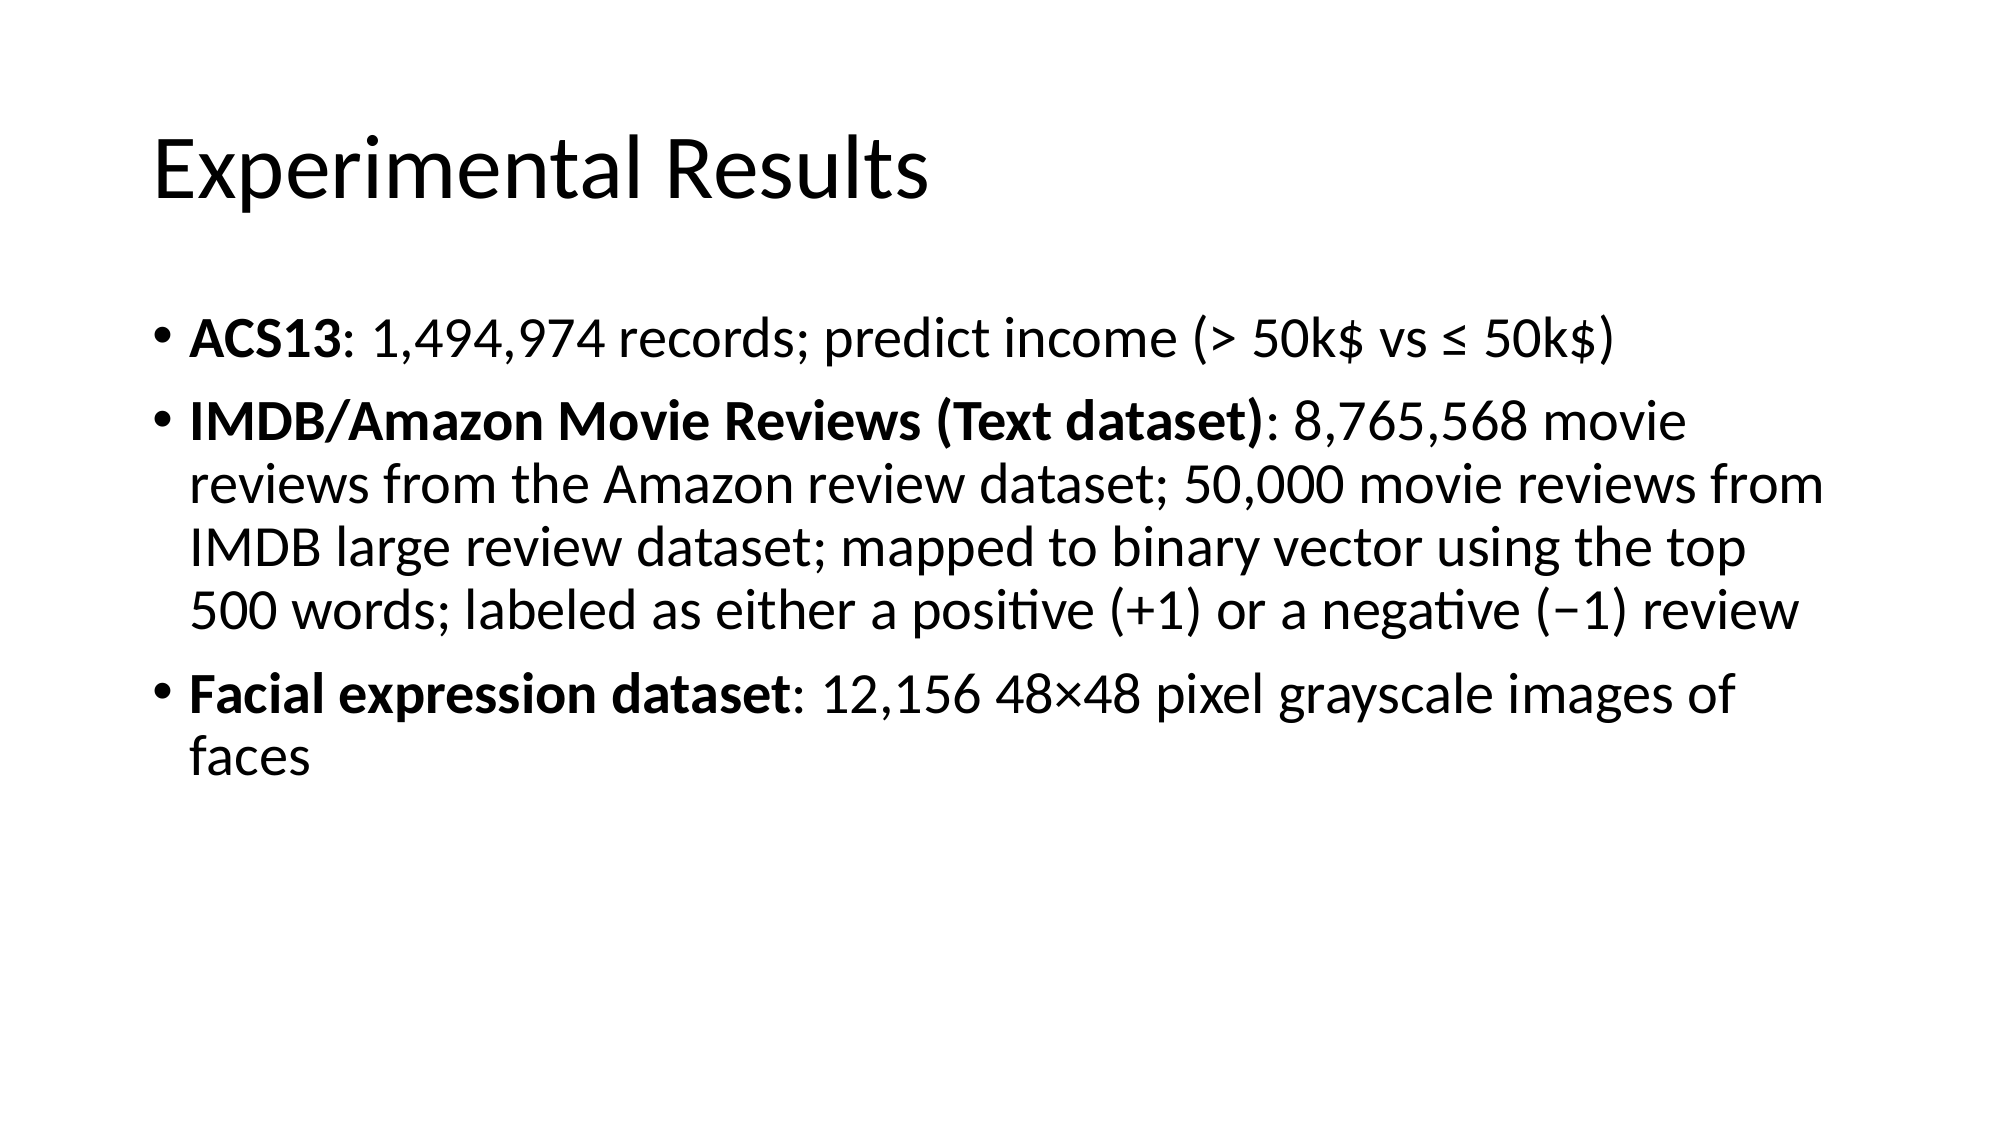

# Experimental Results
ACS13: 1,494,974 records; predict income (> 50k$ vs ≤ 50k$)
IMDB/Amazon Movie Reviews (Text dataset): 8,765,568 movie reviews from the Amazon review dataset; 50,000 movie reviews from IMDB large review dataset; mapped to binary vector using the top 500 words; labeled as either a positive (+1) or a negative (−1) review
Facial expression dataset: 12,156 48×48 pixel grayscale images of faces